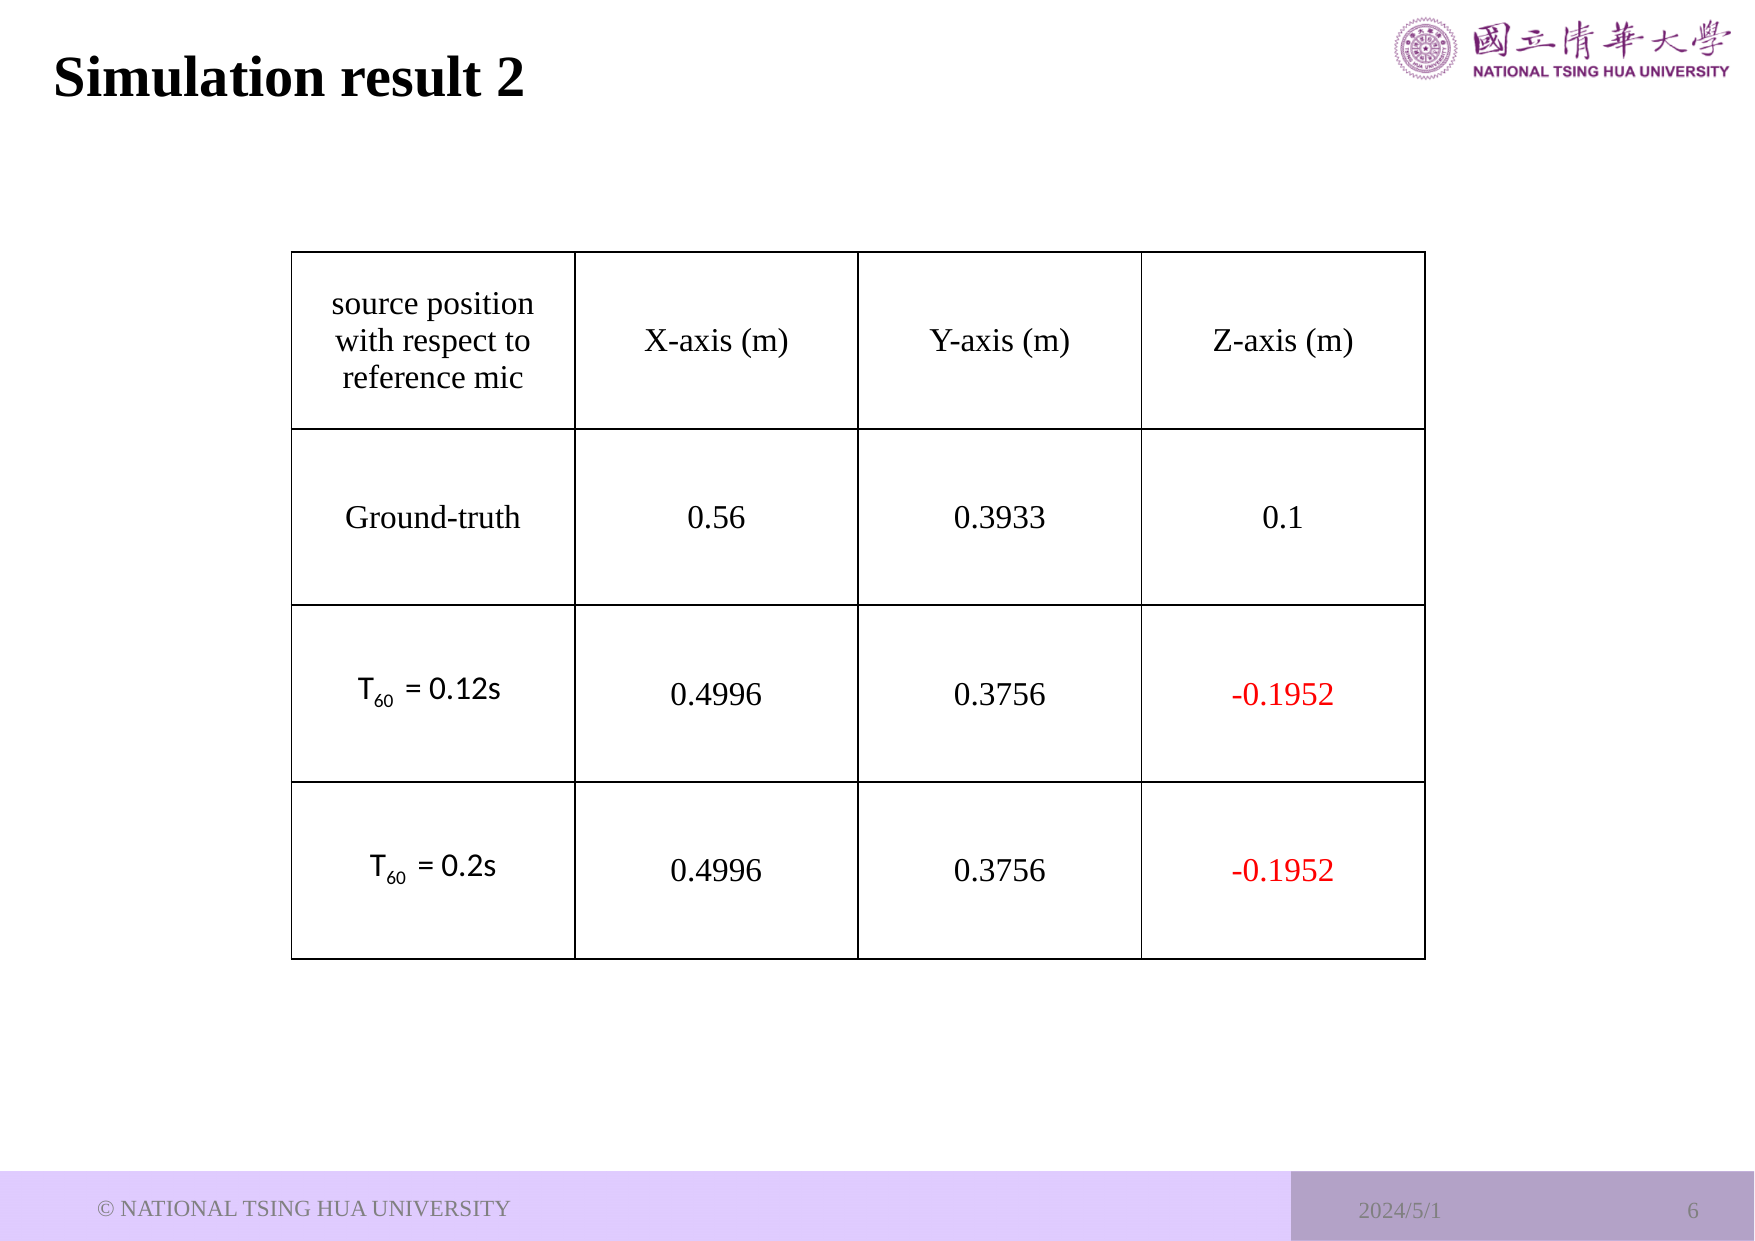

# Simulation result 2
| source position with respect to reference mic | X-axis (m) | Y-axis (m) | Z-axis (m) |
| --- | --- | --- | --- |
| Ground-truth | 0.56 | 0.3933 | 0.1 |
| T60 = 0.12s | 0.4996 | 0.3756 | -0.1952 |
| T60 = 0.2s | 0.4996 | 0.3756 | -0.1952 |
© NATIONAL TSING HUA UNIVERSITY
2024/5/1
6